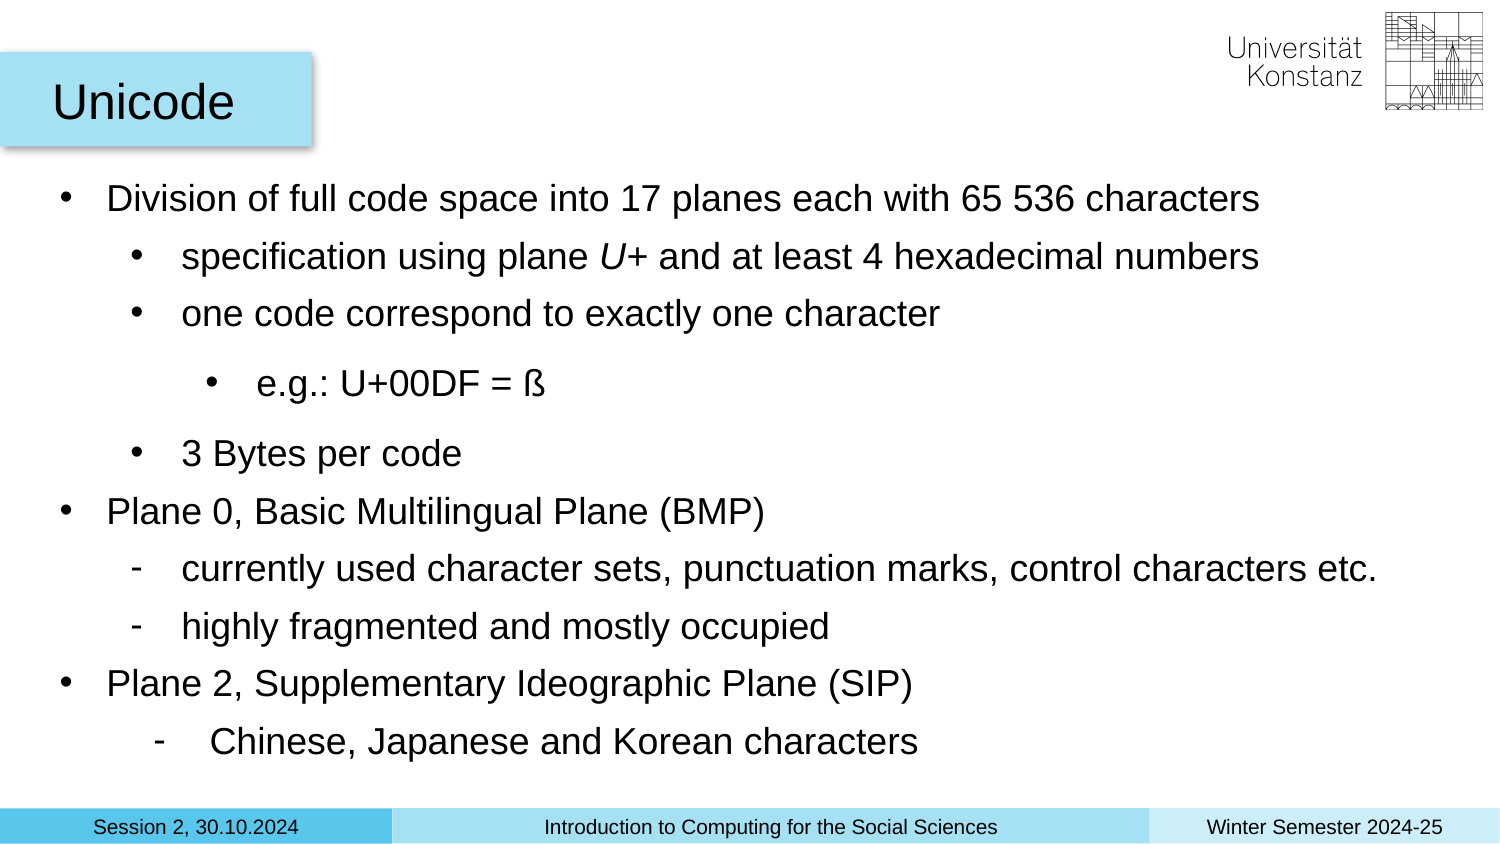

Unicode
Division of full code space into 17 planes each with 65 536 characters
specification using plane U+ and at least 4 hexadecimal numbers
one code correspond to exactly one character
e.g.: U+00DF = ß
3 Bytes per code
Plane 0, Basic Multilingual Plane (BMP)
currently used character sets, punctuation marks, control characters etc.
highly fragmented and mostly occupied
Plane 2, Supplementary Ideographic Plane (SIP)
Chinese, Japanese and Korean characters